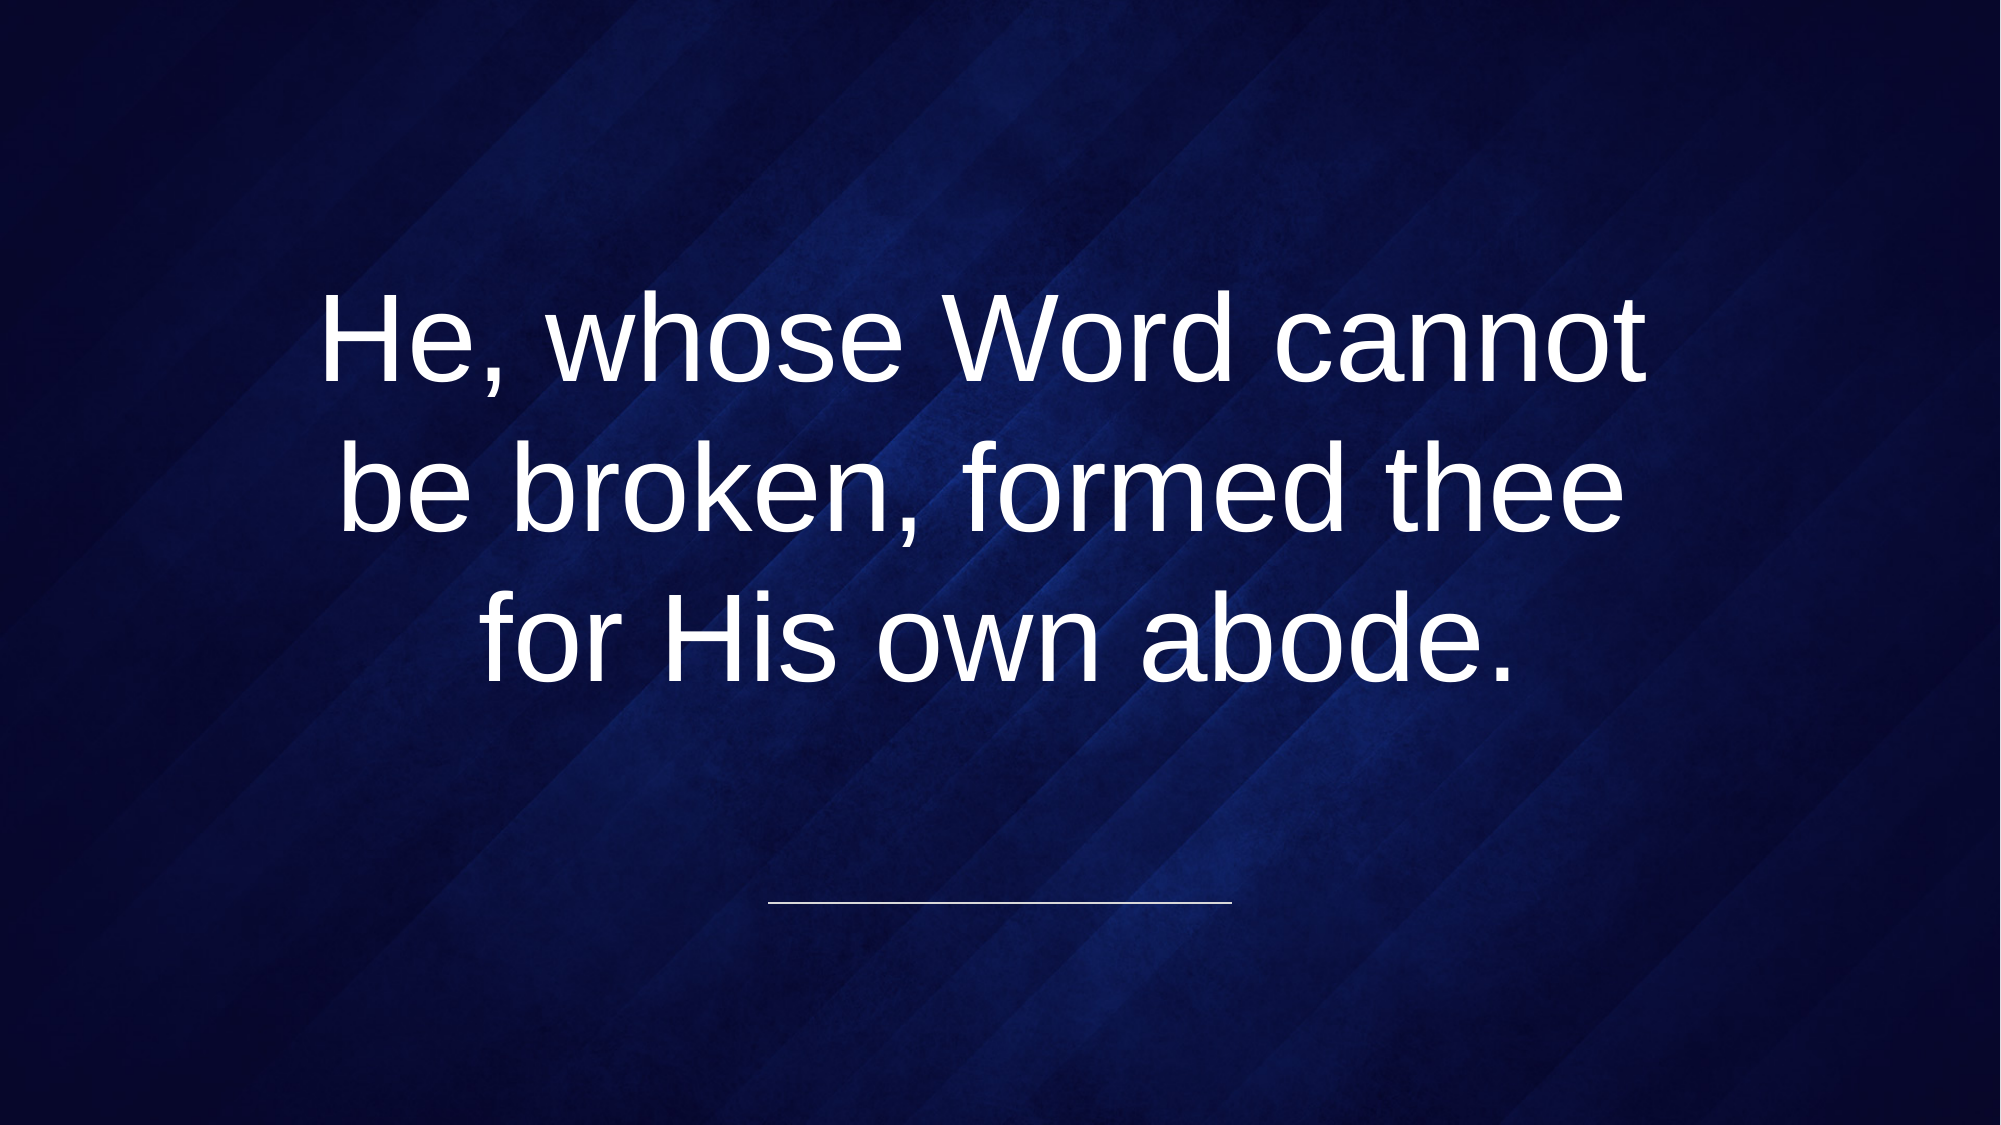

# He, whose Word cannot be broken, formed thee for His own abode.